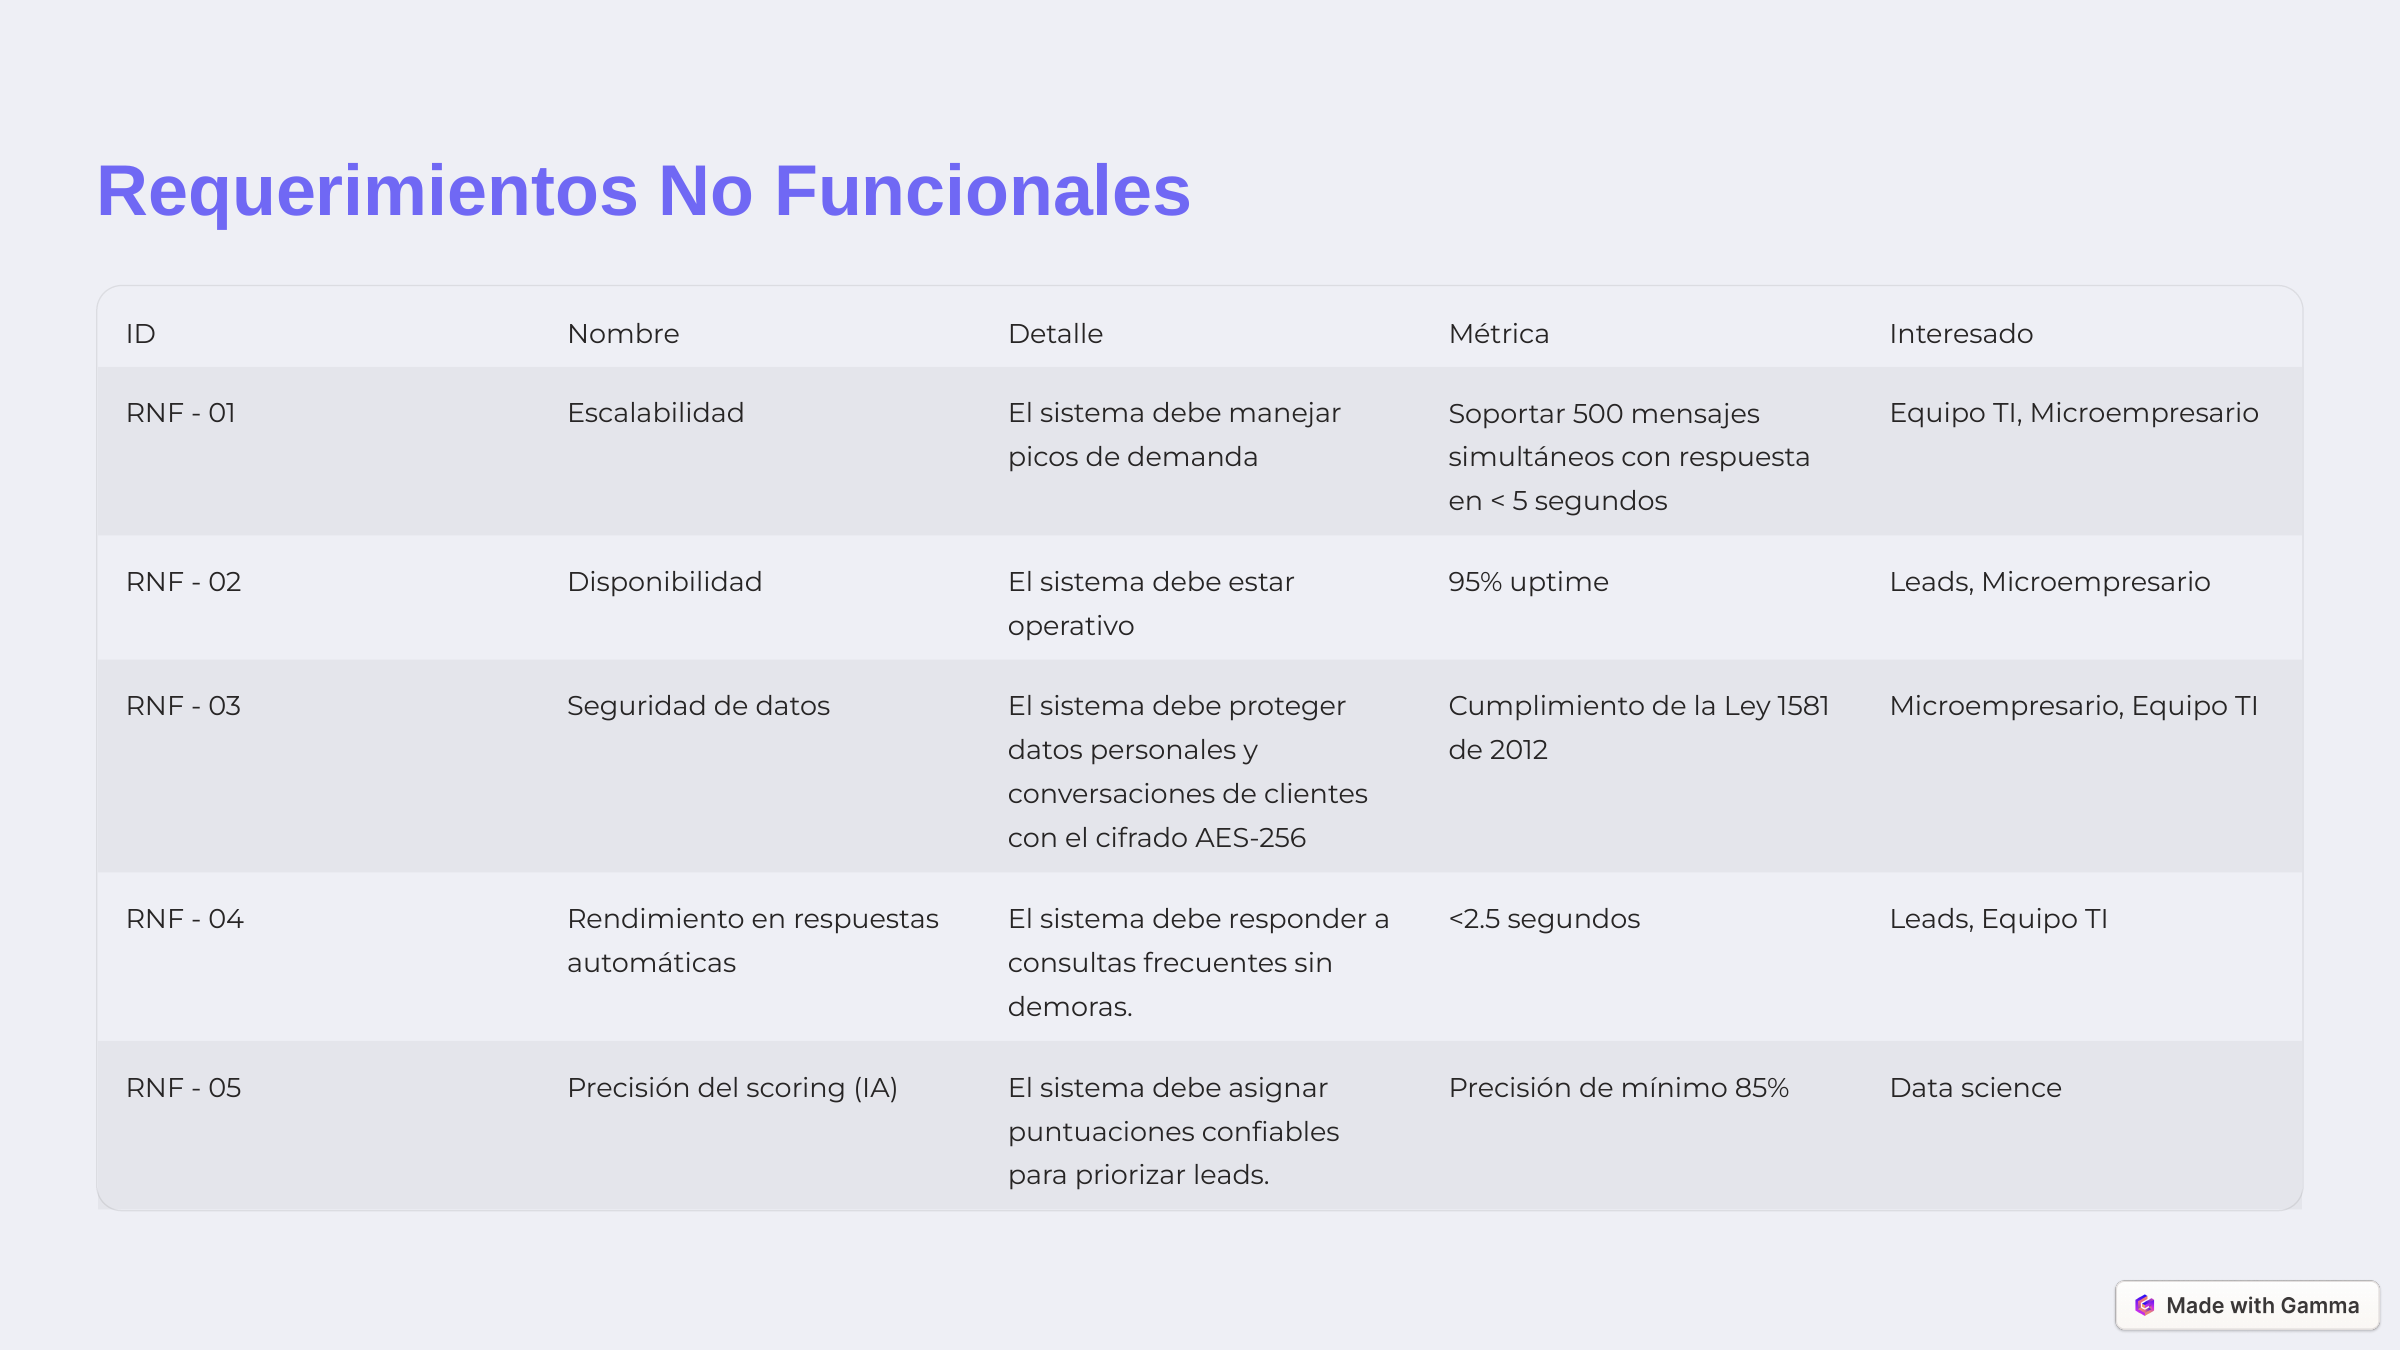

Requerimientos No Funcionales

ID
Nombre
Detalle
Métrica
Interesado

RNF - 01
Escalabilidad
El sistema debe manejar picos de demanda
Soportar 500 mensajes simultáneos con respuesta en < 5 segundos
Equipo TI, Microempresario

RNF - 02
Disponibilidad
El sistema debe estar operativo
95% uptime
Leads, Microempresario

RNF - 03
Seguridad de datos
El sistema debe proteger datos personales y conversaciones de clientes con el cifrado AES-256
Cumplimiento de la Ley 1581 de 2012
Microempresario, Equipo TI

RNF - 04
Rendimiento en respuestas automáticas
El sistema debe responder a consultas frecuentes sin demoras.
<2.5 segundos
Leads, Equipo TI

RNF - 05
Precisión del scoring (IA)
El sistema debe asignar puntuaciones confiables para priorizar leads.
Precisión de mínimo 85%
Data science